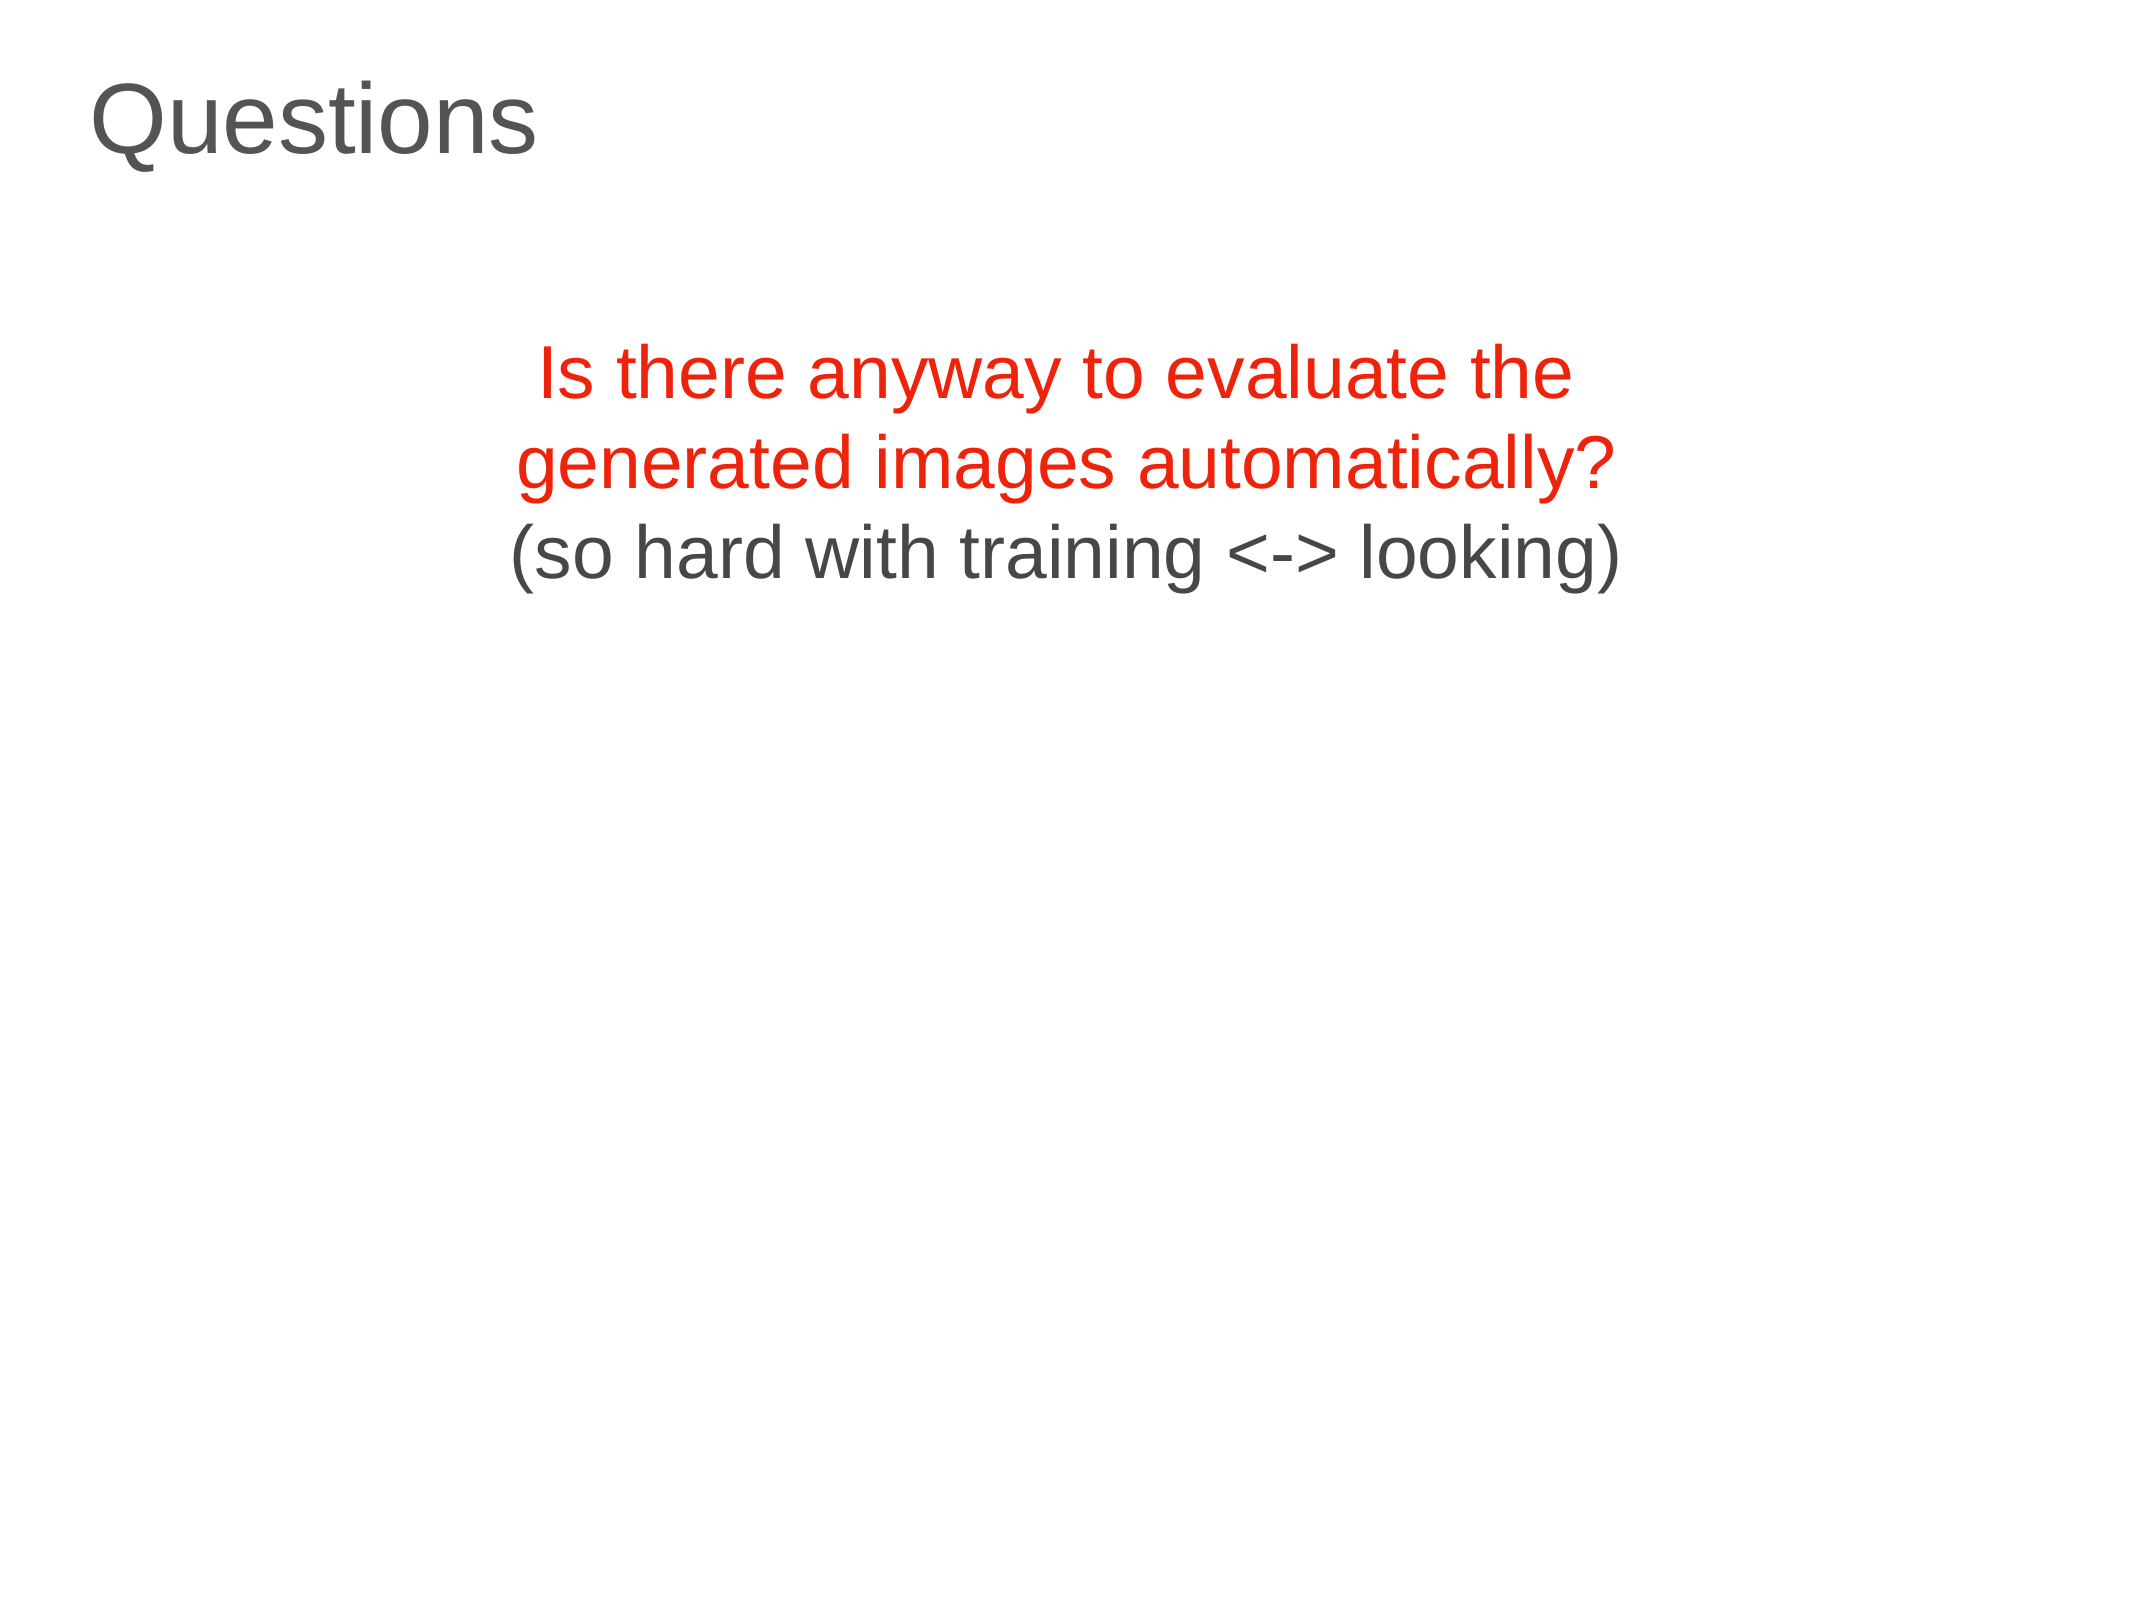

# Questions
Is there anyway to evaluate the
generated images automatically?
(so hard with training <-> looking)
29